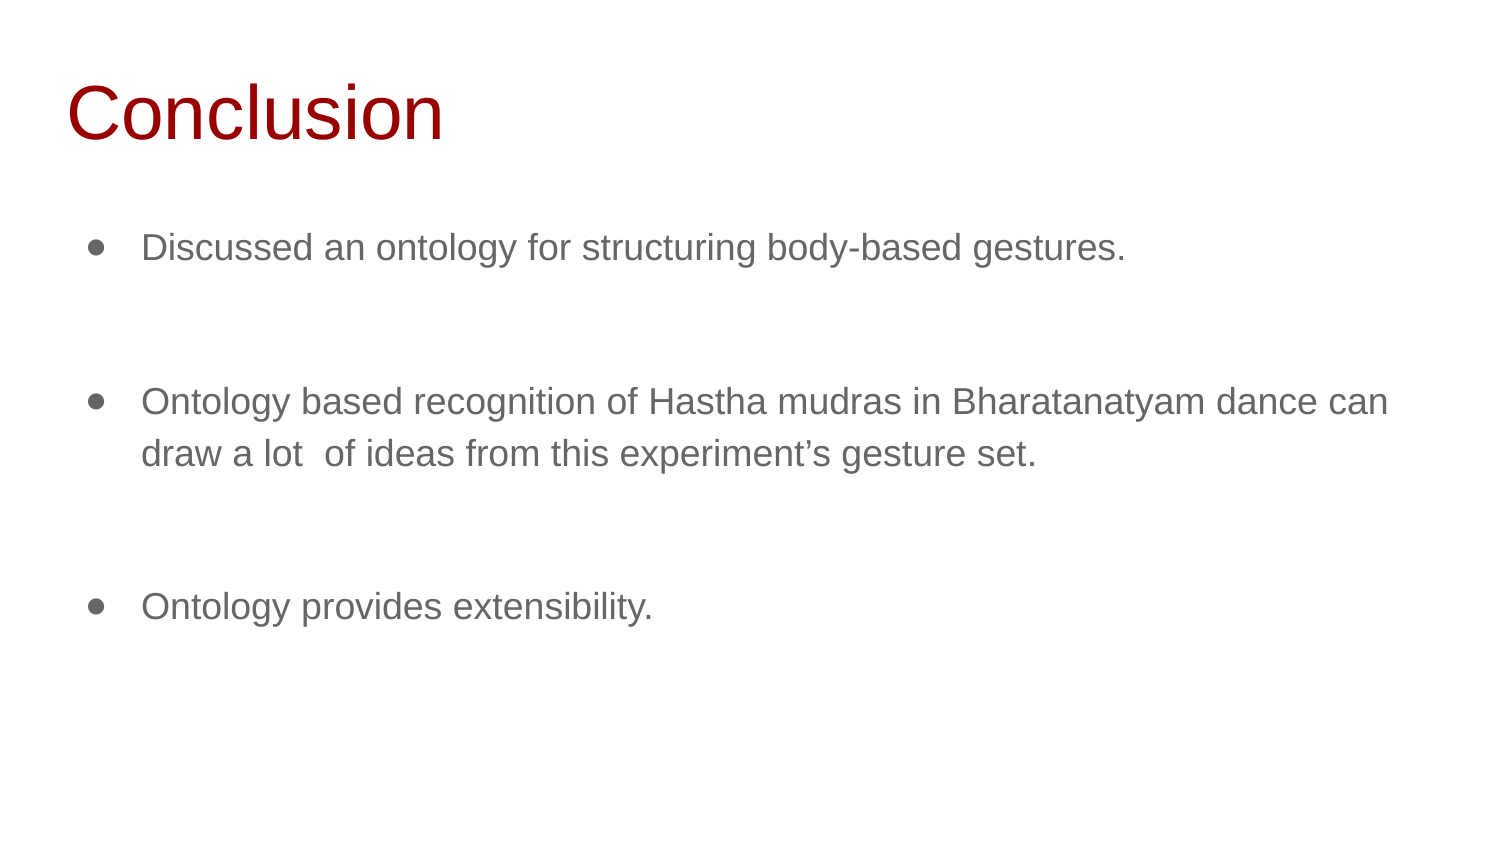

# Conclusion
Discussed an ontology for structuring body-based gestures.

Ontology based recognition of Hastha mudras in Bharatanatyam dance can draw a lot  of ideas from this experiment’s gesture set.

Ontology provides extensibility.